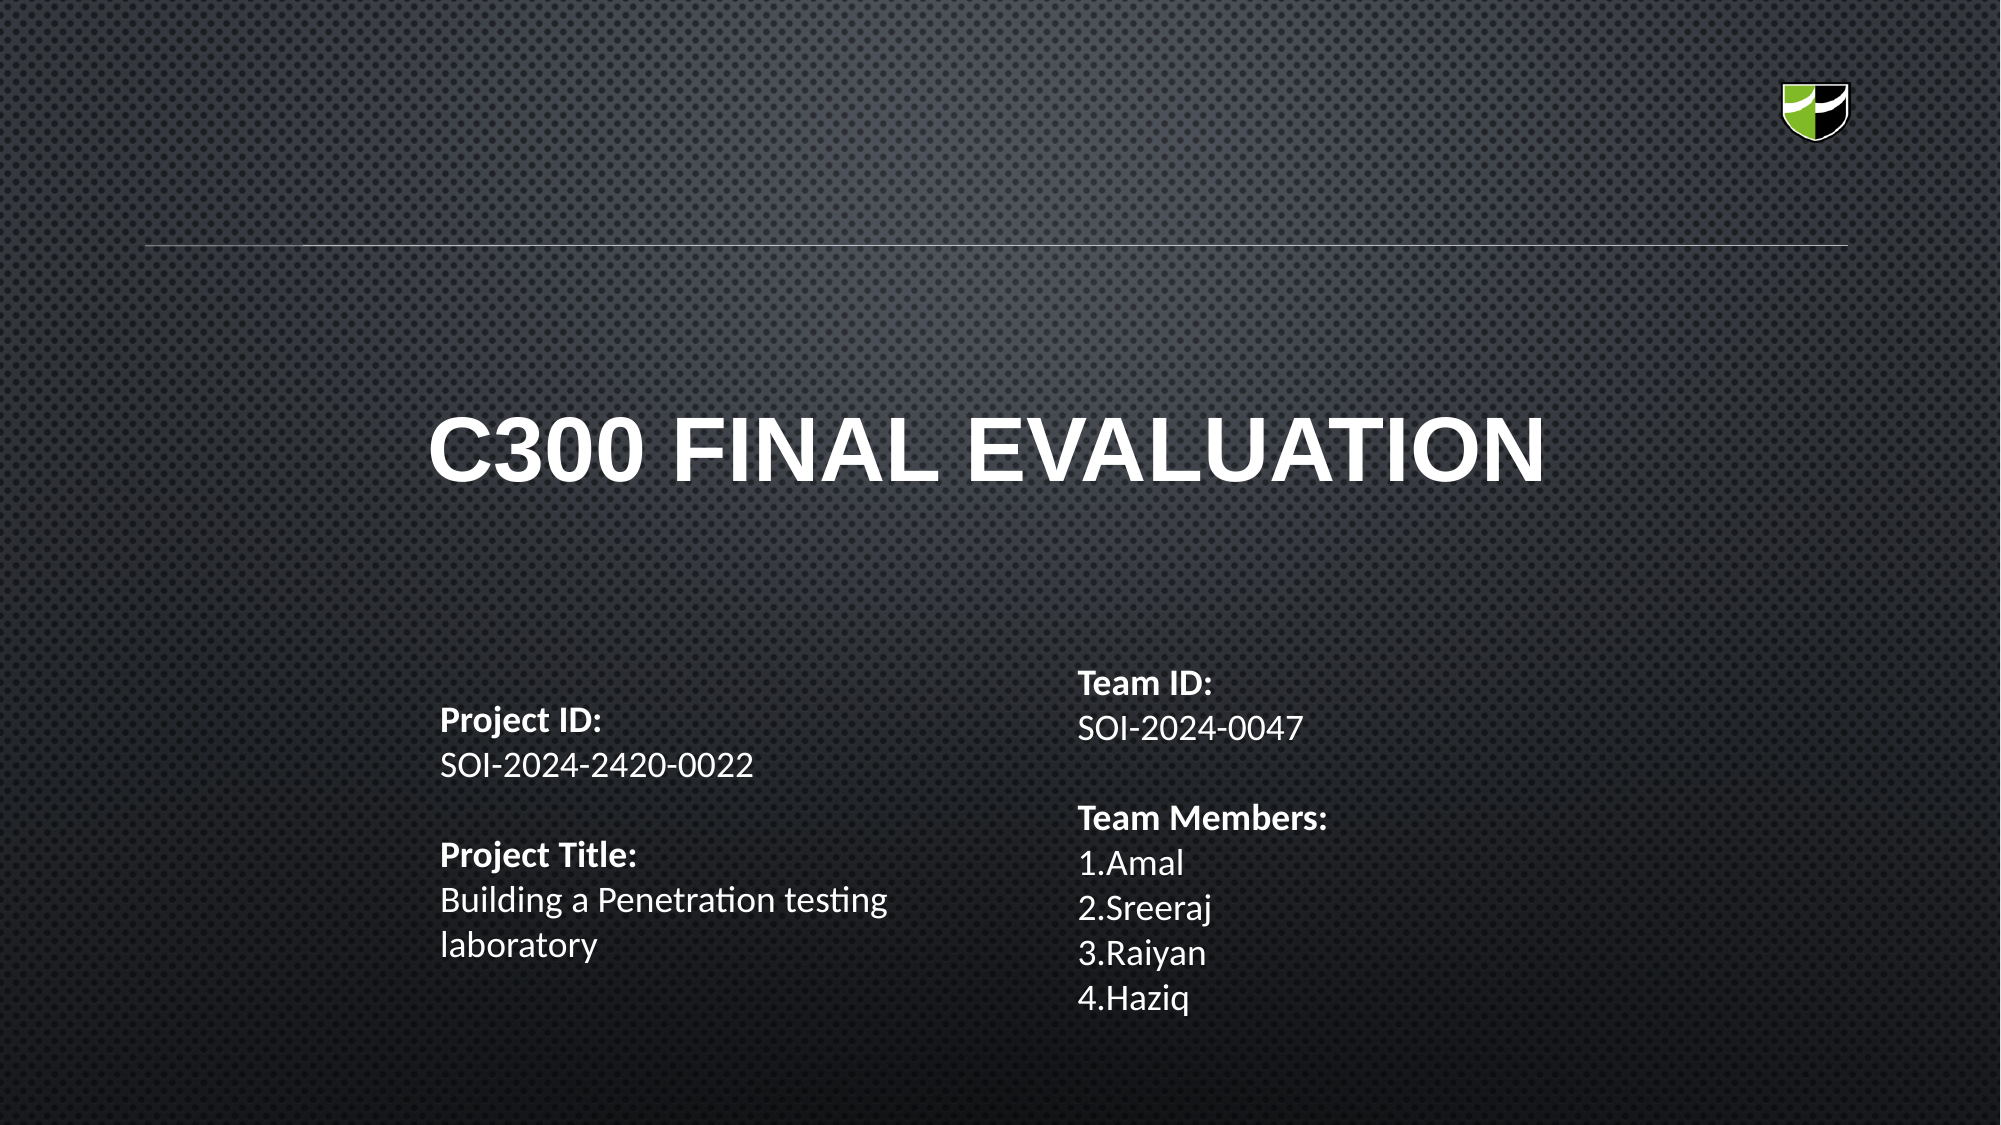

# C300 Final Evaluation
Team ID:
SOI-2024-0047

Team Members:
1.Amal
2.Sreeraj
3.Raiyan
4.Haziq
Project ID:
SOI-2024-2420-0022

Project Title:
Building a Penetration testing laboratory